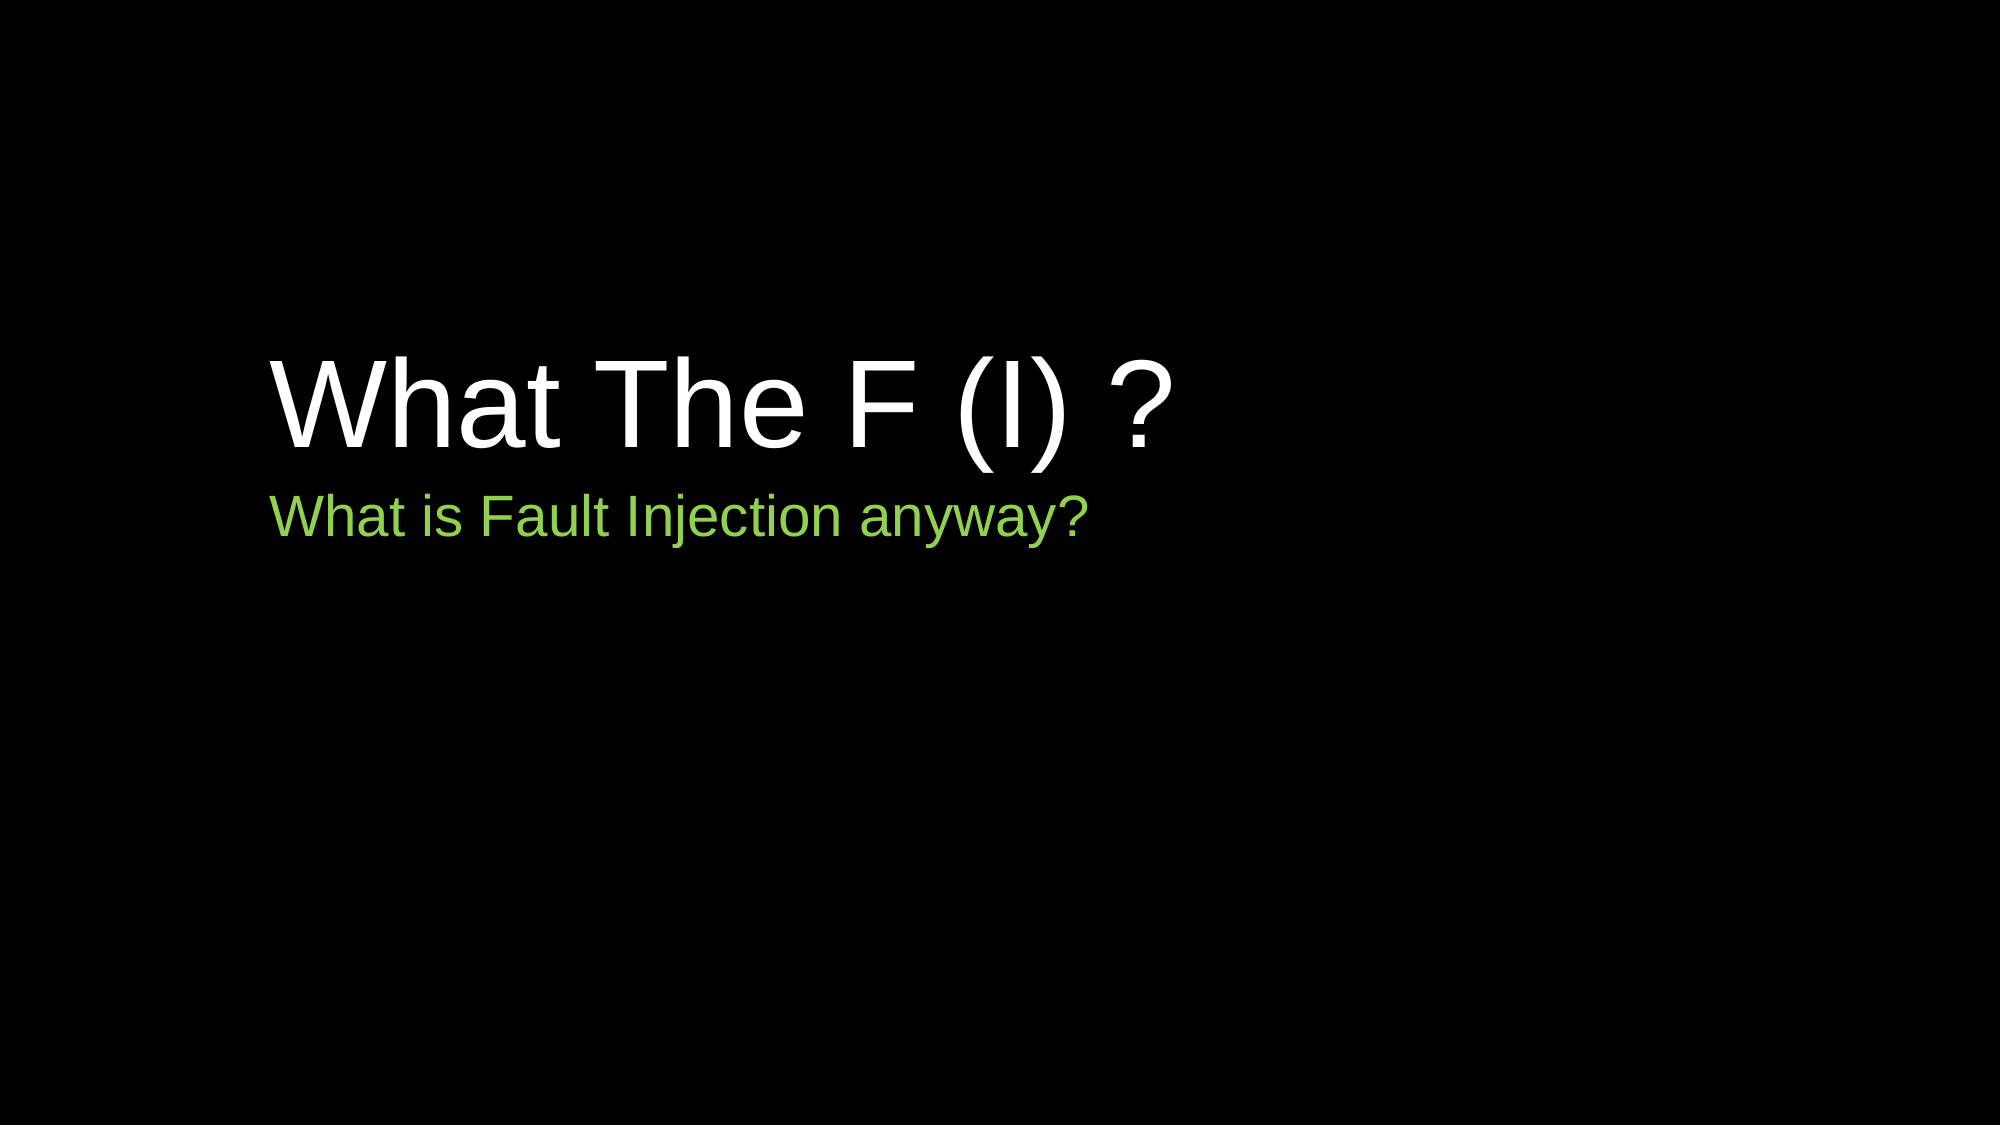

# What The F (I) ?
What is Fault Injection anyway?